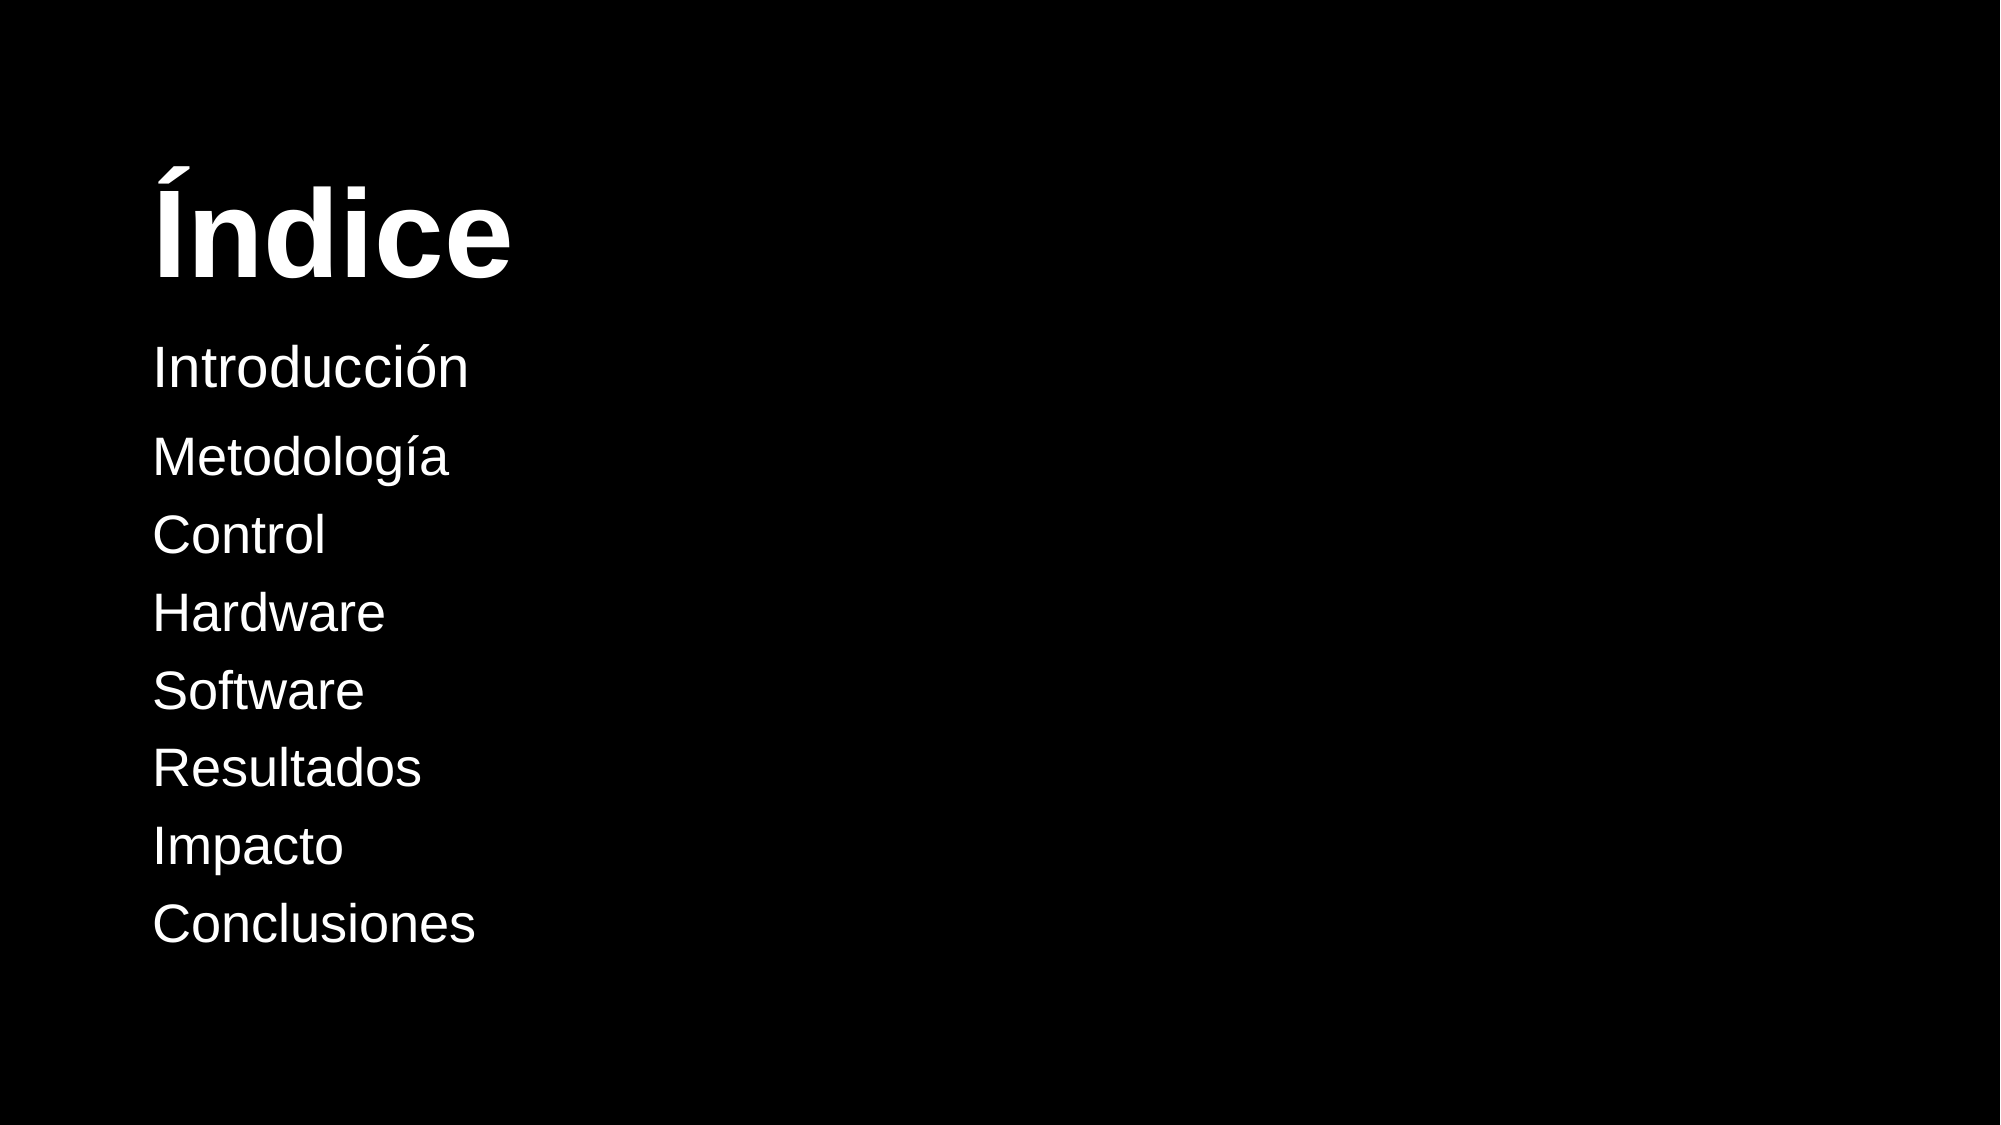

Índice
# Introducción

Metodología
Control
Hardware
Software
Resultados
Impacto
Conclusiones

| Introducción | Metodología | Control | Hardware | Software | Resultados | Impacto | Conclusiones |
| --- | --- | --- | --- | --- | --- | --- | --- |